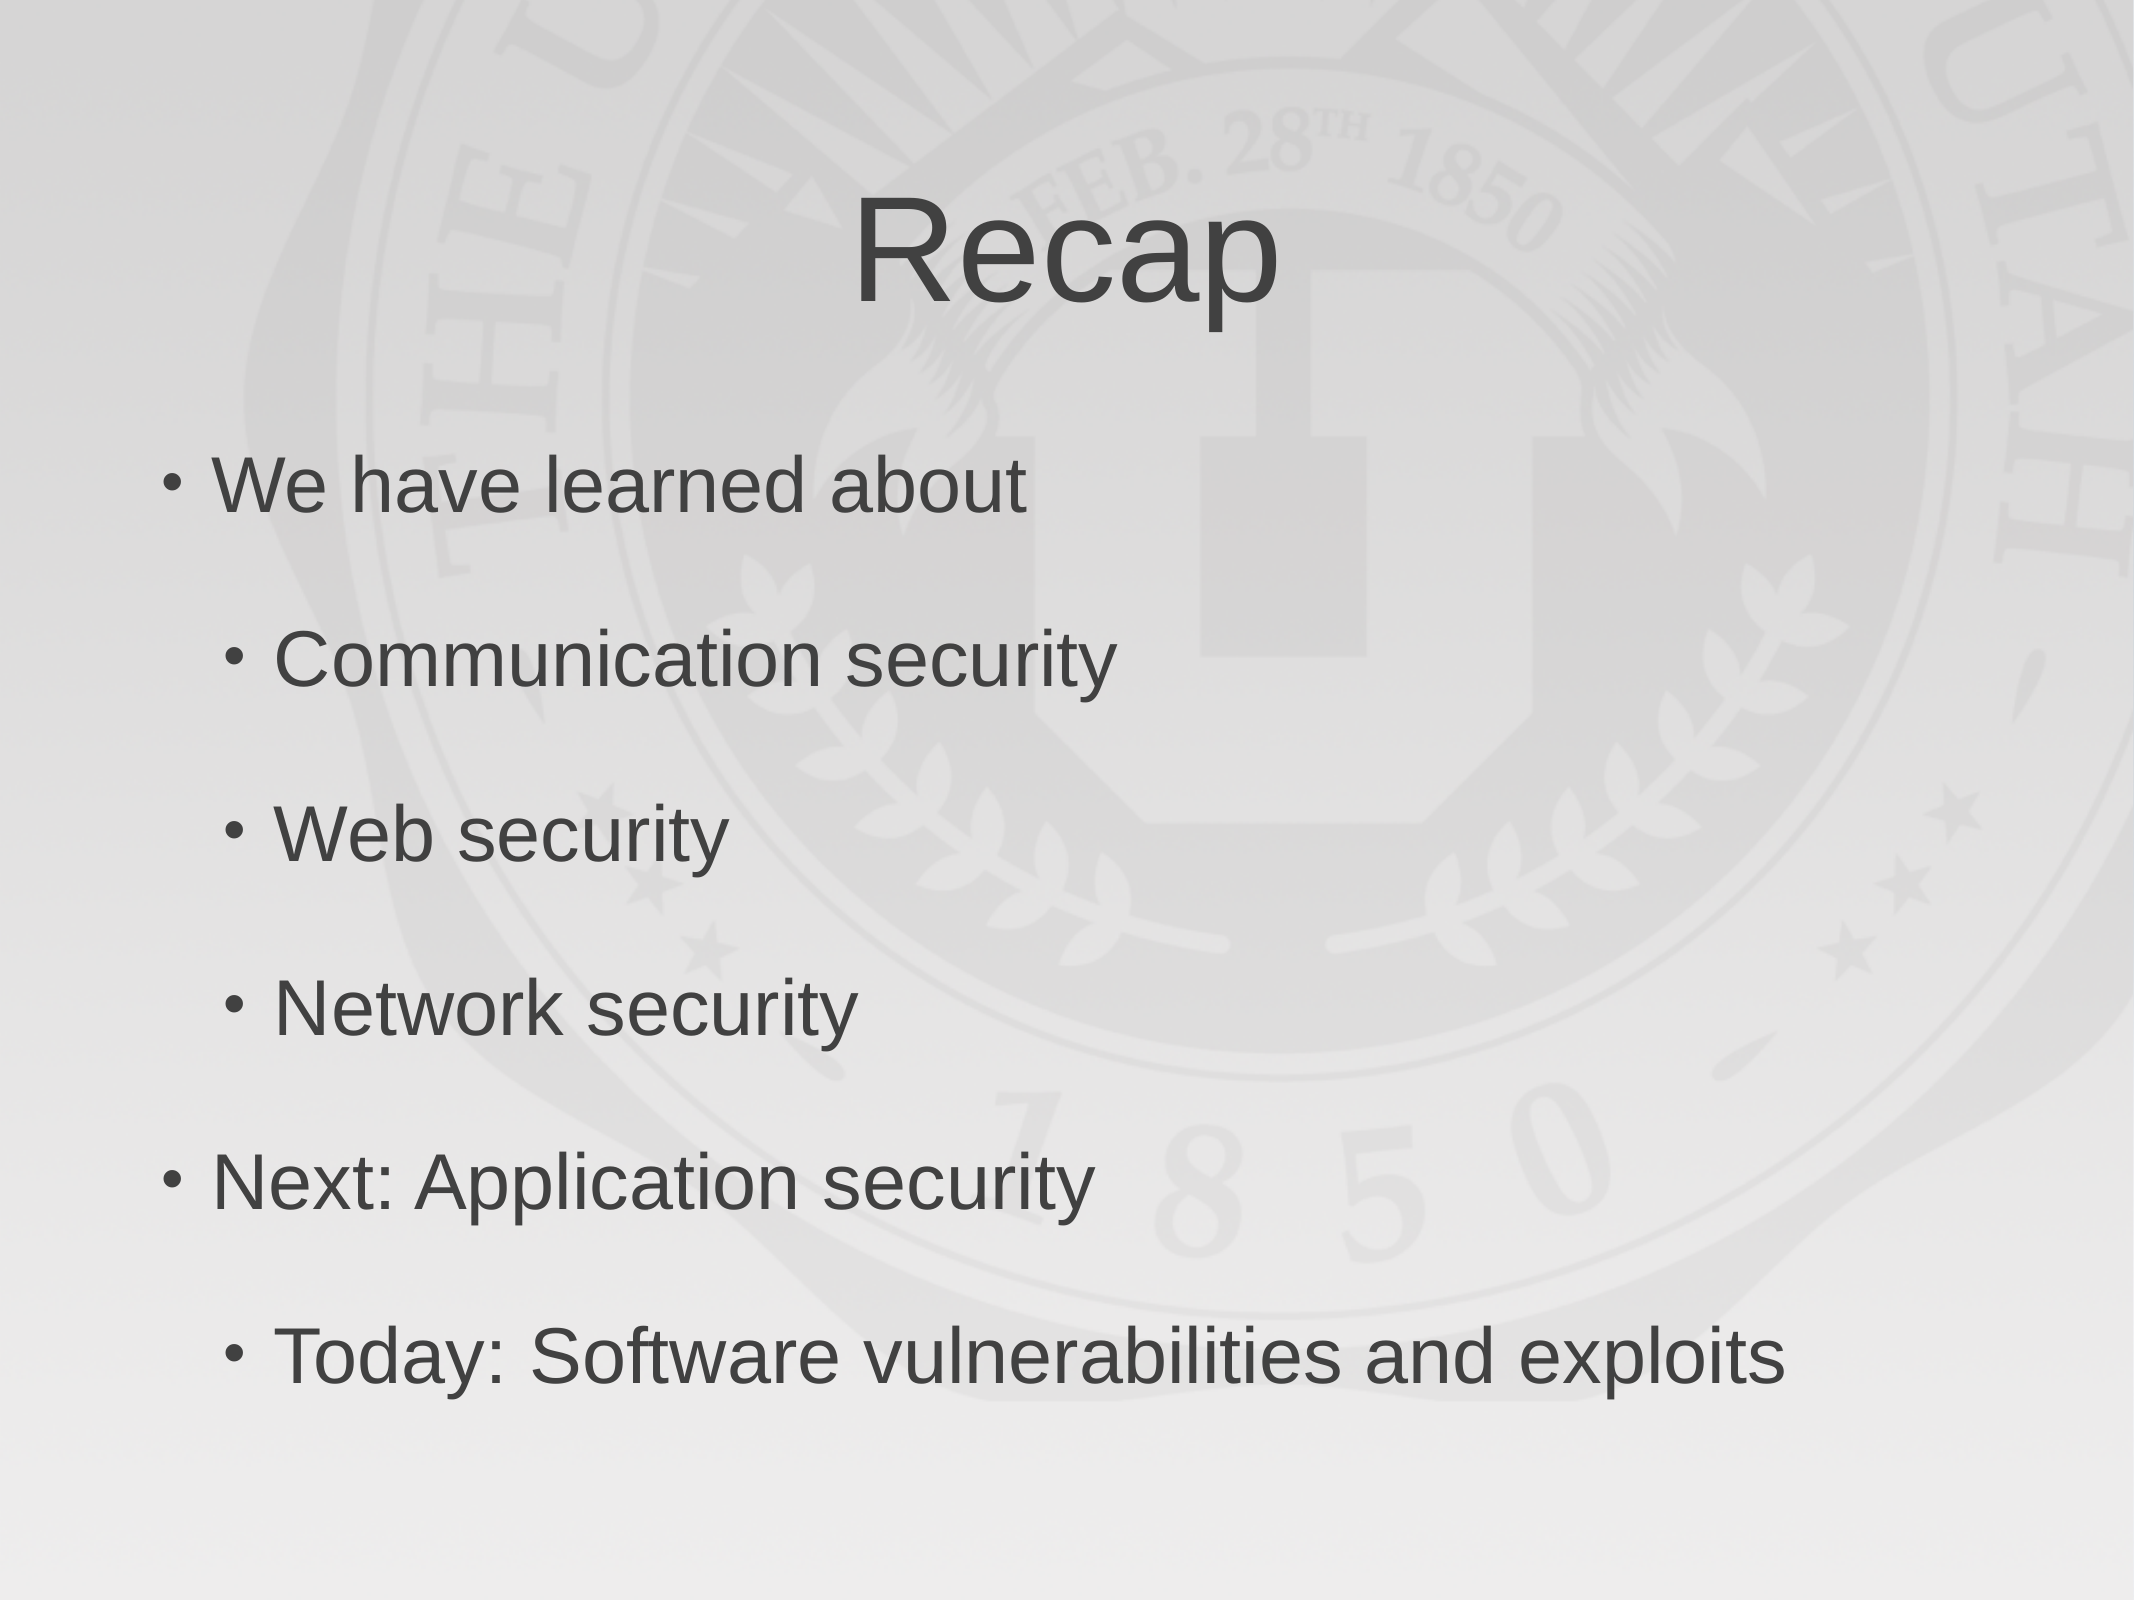

# Recap
We have learned about
Communication security
Web security
Network security
Next: Application security
Today: Software vulnerabilities and exploits